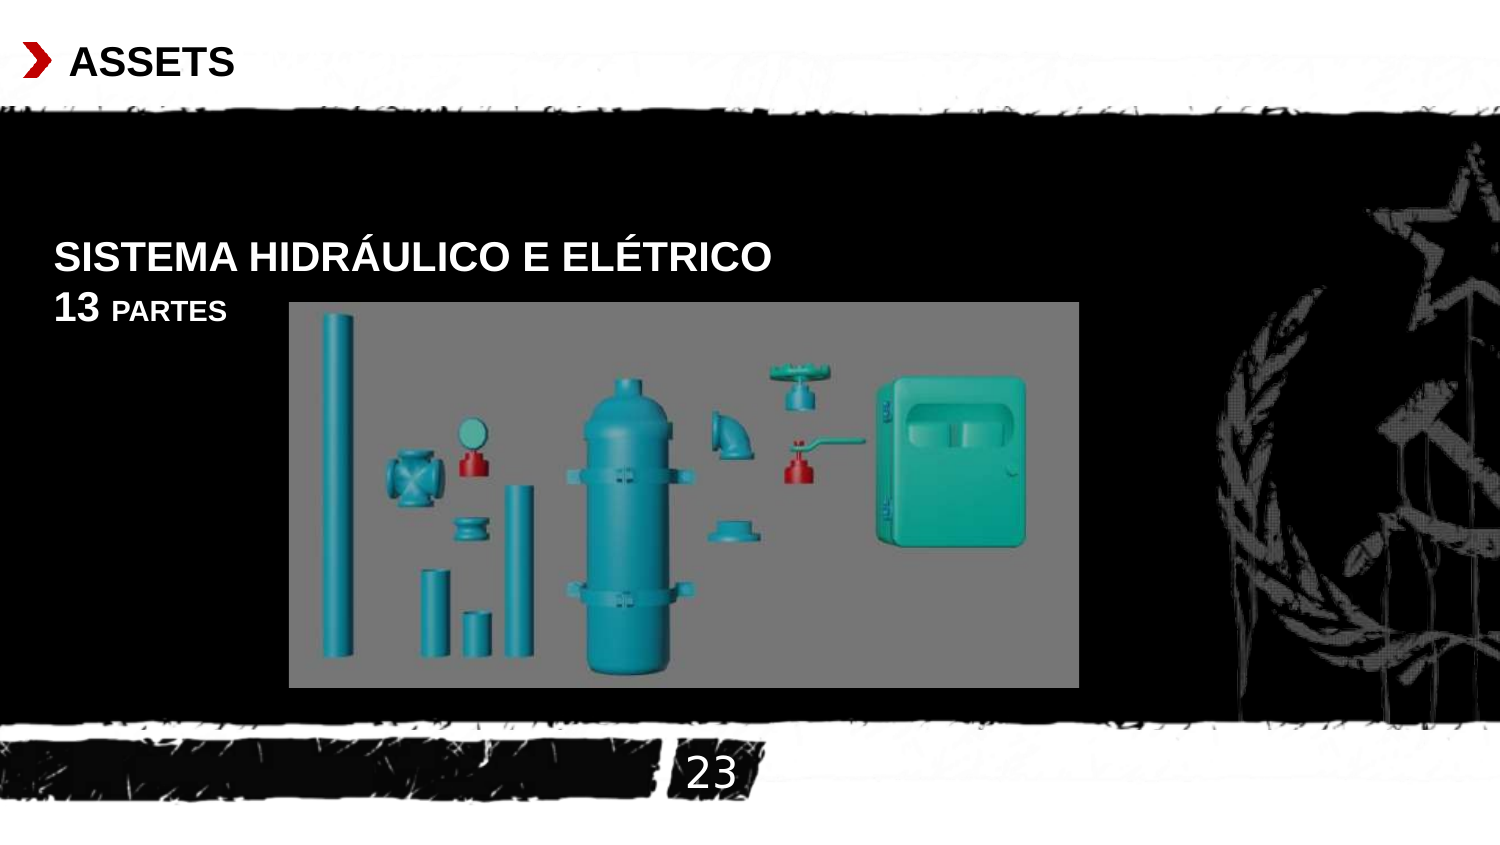

# ASSETSRMAÇÕES

SISTEMA HIDRÁULICO E ELÉTRICO 13 PARTES

231